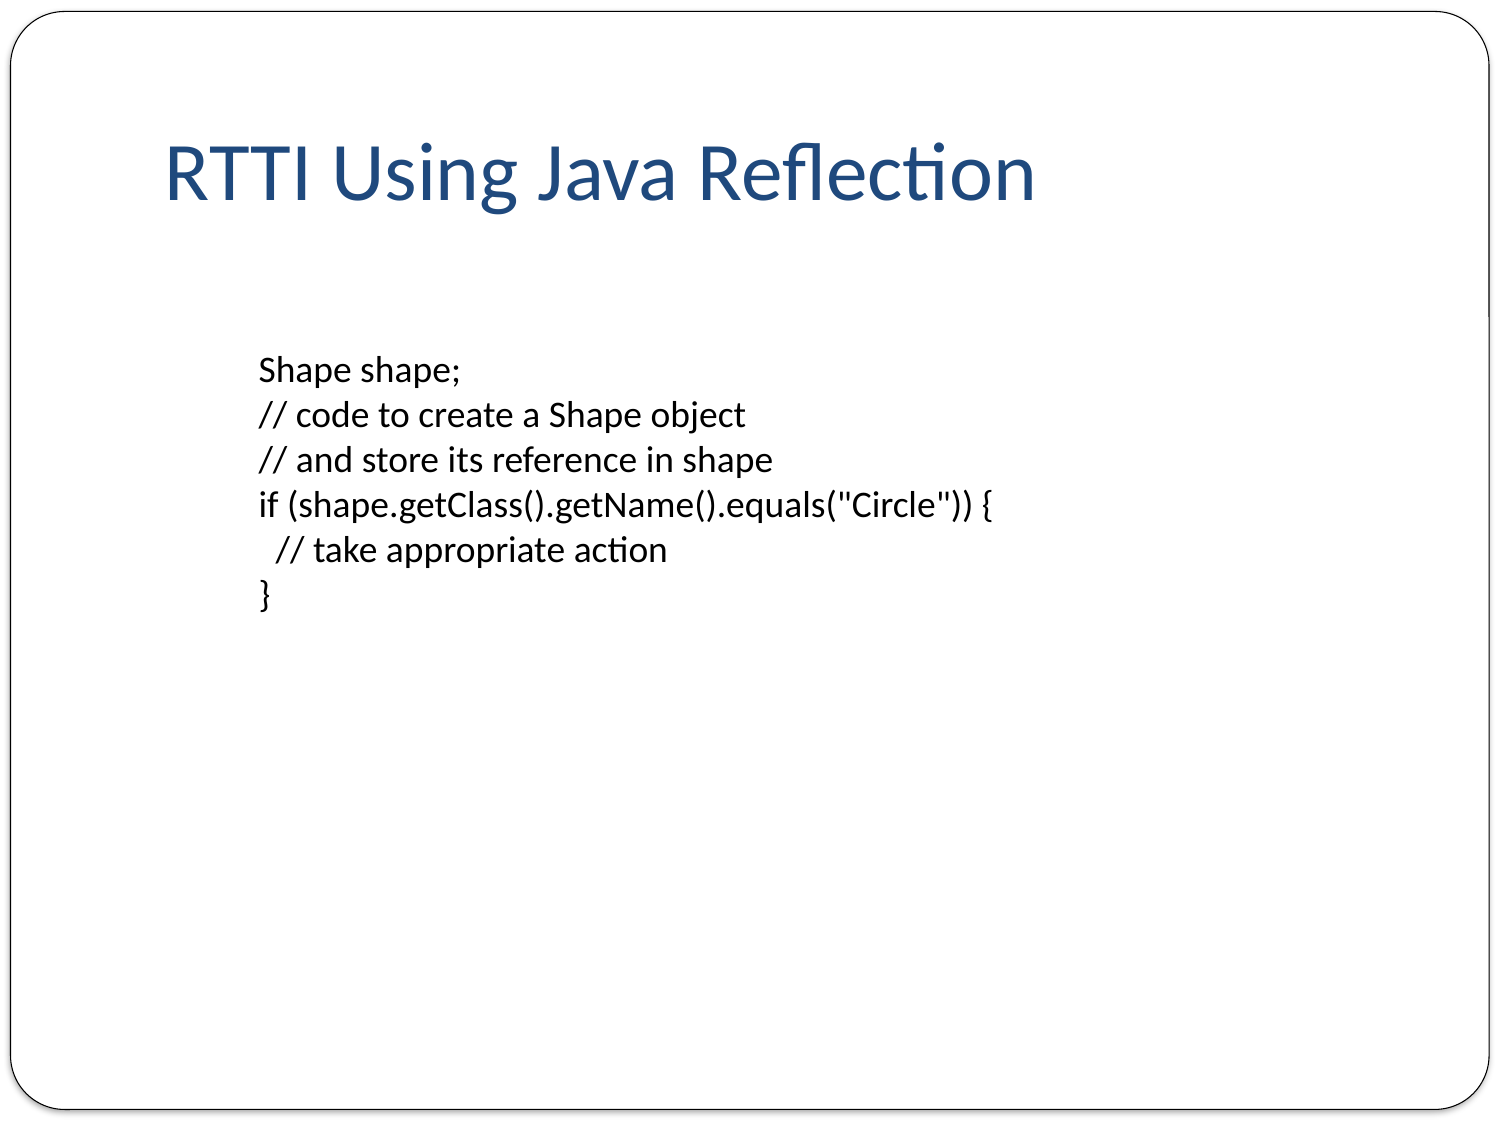

# RTTI Using Java Reflection
Shape shape;
// code to create a Shape object
// and store its reference in shape
if (shape.getClass().getName().equals("Circle")) {
  // take appropriate action
}